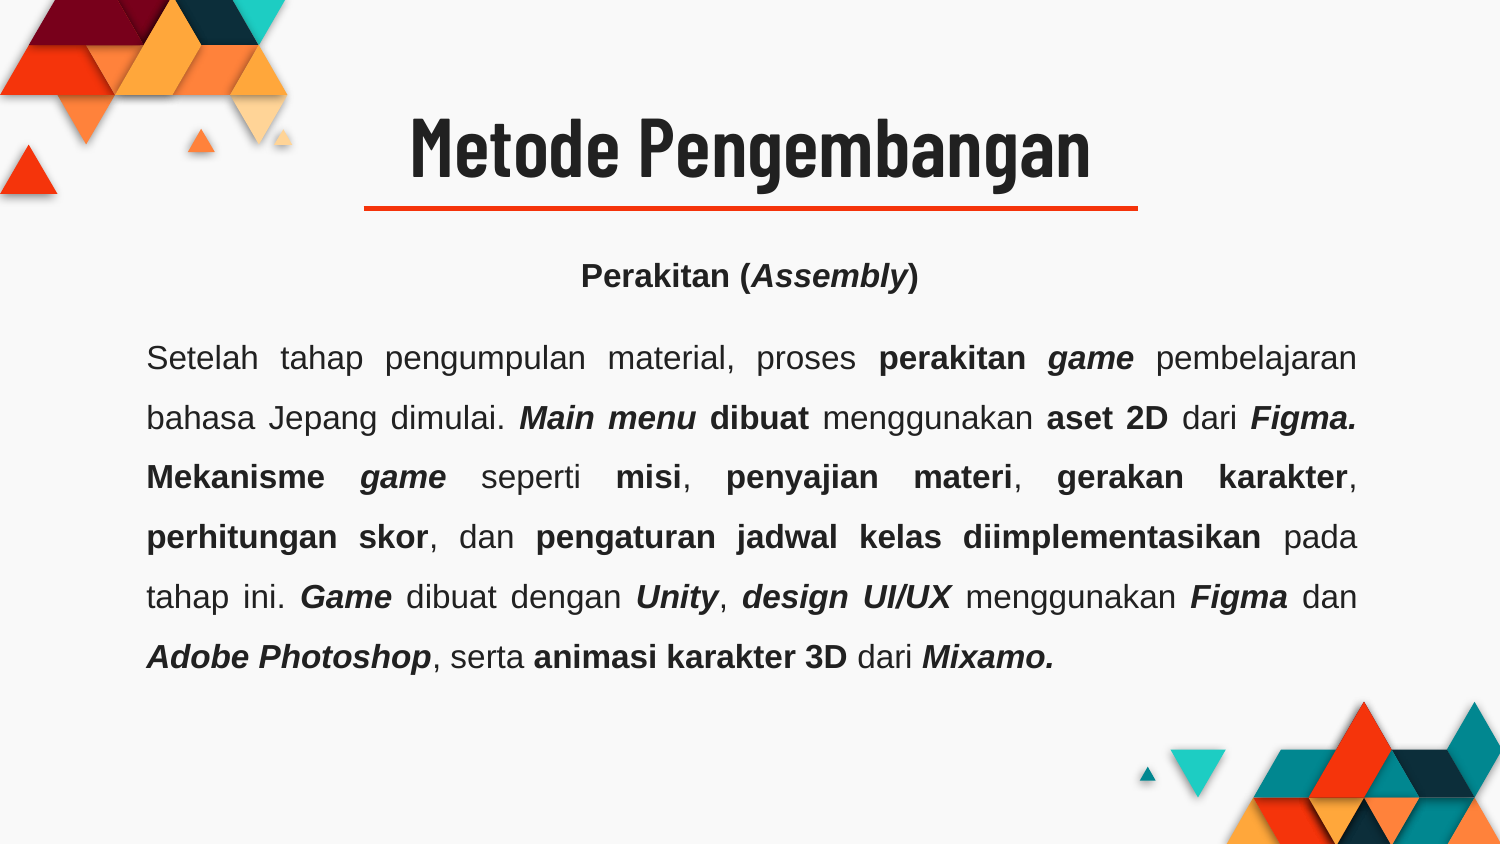

# Metode Pengembangan
Perakitan (Assembly)
Setelah tahap pengumpulan material, proses perakitan game pembelajaran bahasa Jepang dimulai. Main menu dibuat menggunakan aset 2D dari Figma. Mekanisme game seperti misi, penyajian materi, gerakan karakter, perhitungan skor, dan pengaturan jadwal kelas diimplementasikan pada tahap ini. Game dibuat dengan Unity, design UI/UX menggunakan Figma dan Adobe Photoshop, serta animasi karakter 3D dari Mixamo.